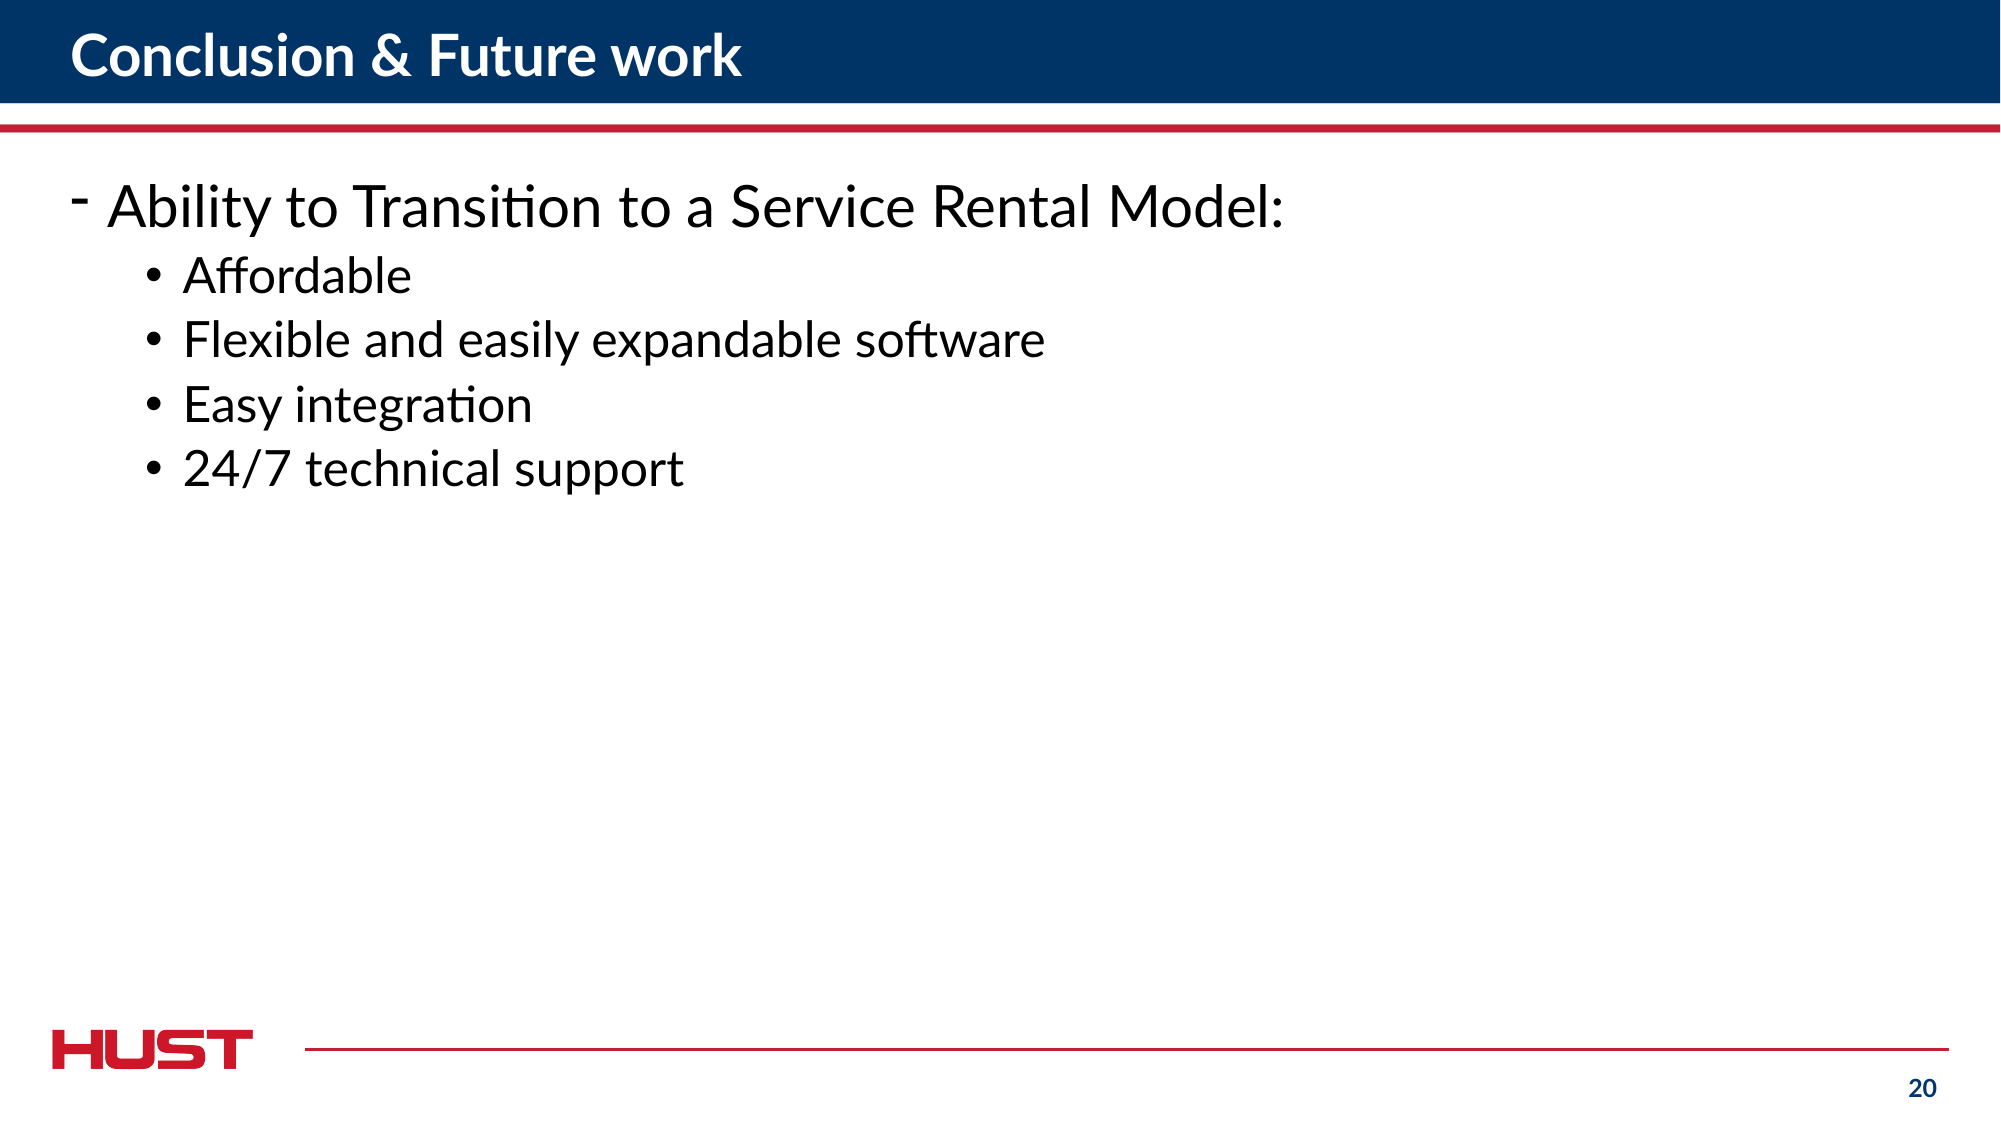

# Conclusion & Future work
Ability to Transition to a Service Rental Model:
Affordable
Flexible and easily expandable software
Easy integration
24/7 technical support
20